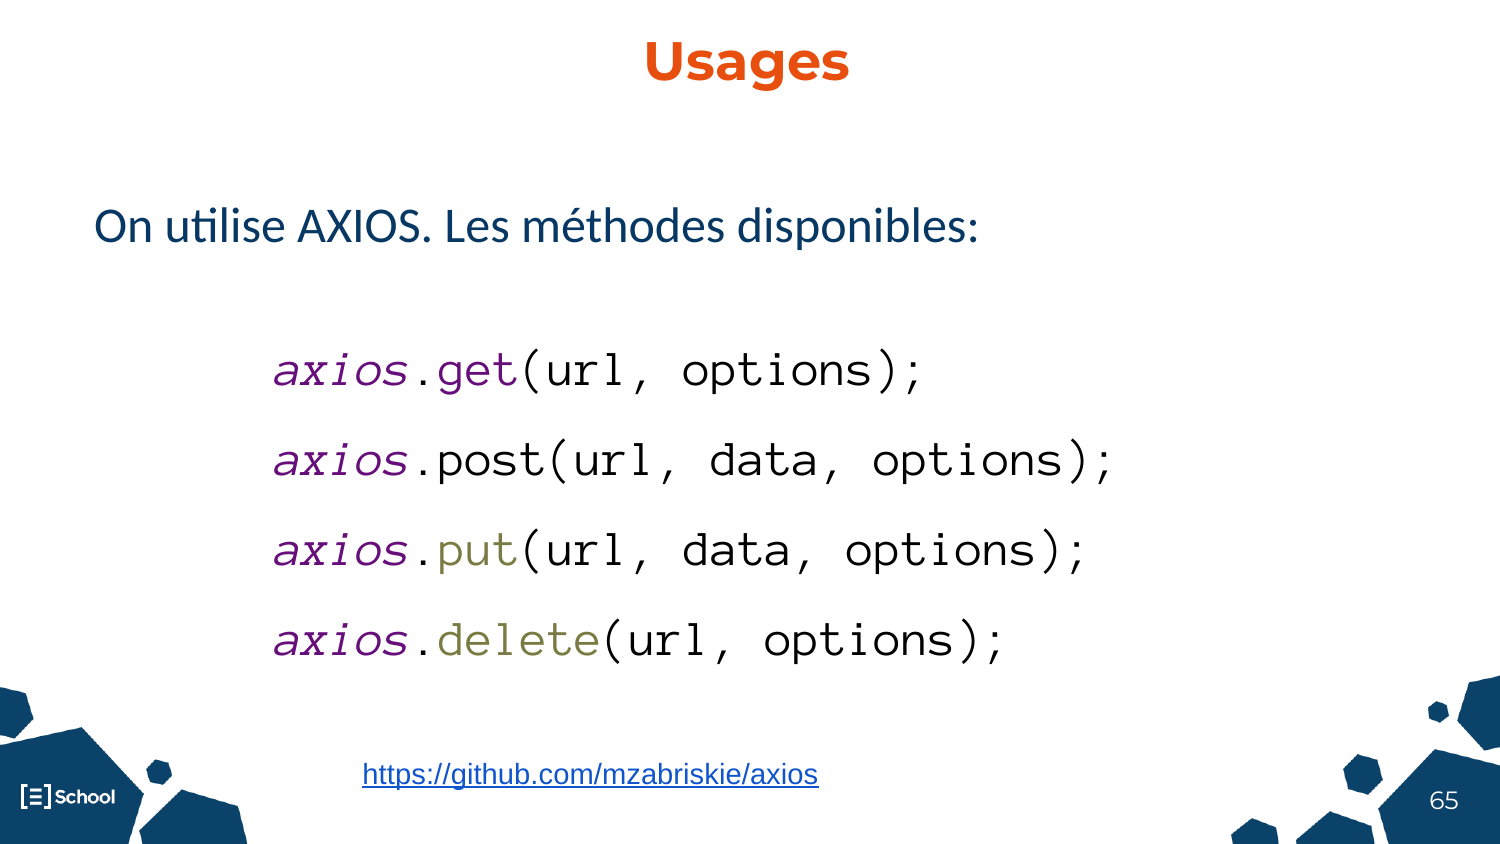

Usages
On utilise AXIOS. Les méthodes disponibles:
axios.get(url, options);
axios.post(url, data, options);
axios.put(url, data, options);
axios.delete(url, options);

https://github.com/mzabriskie/axios
65